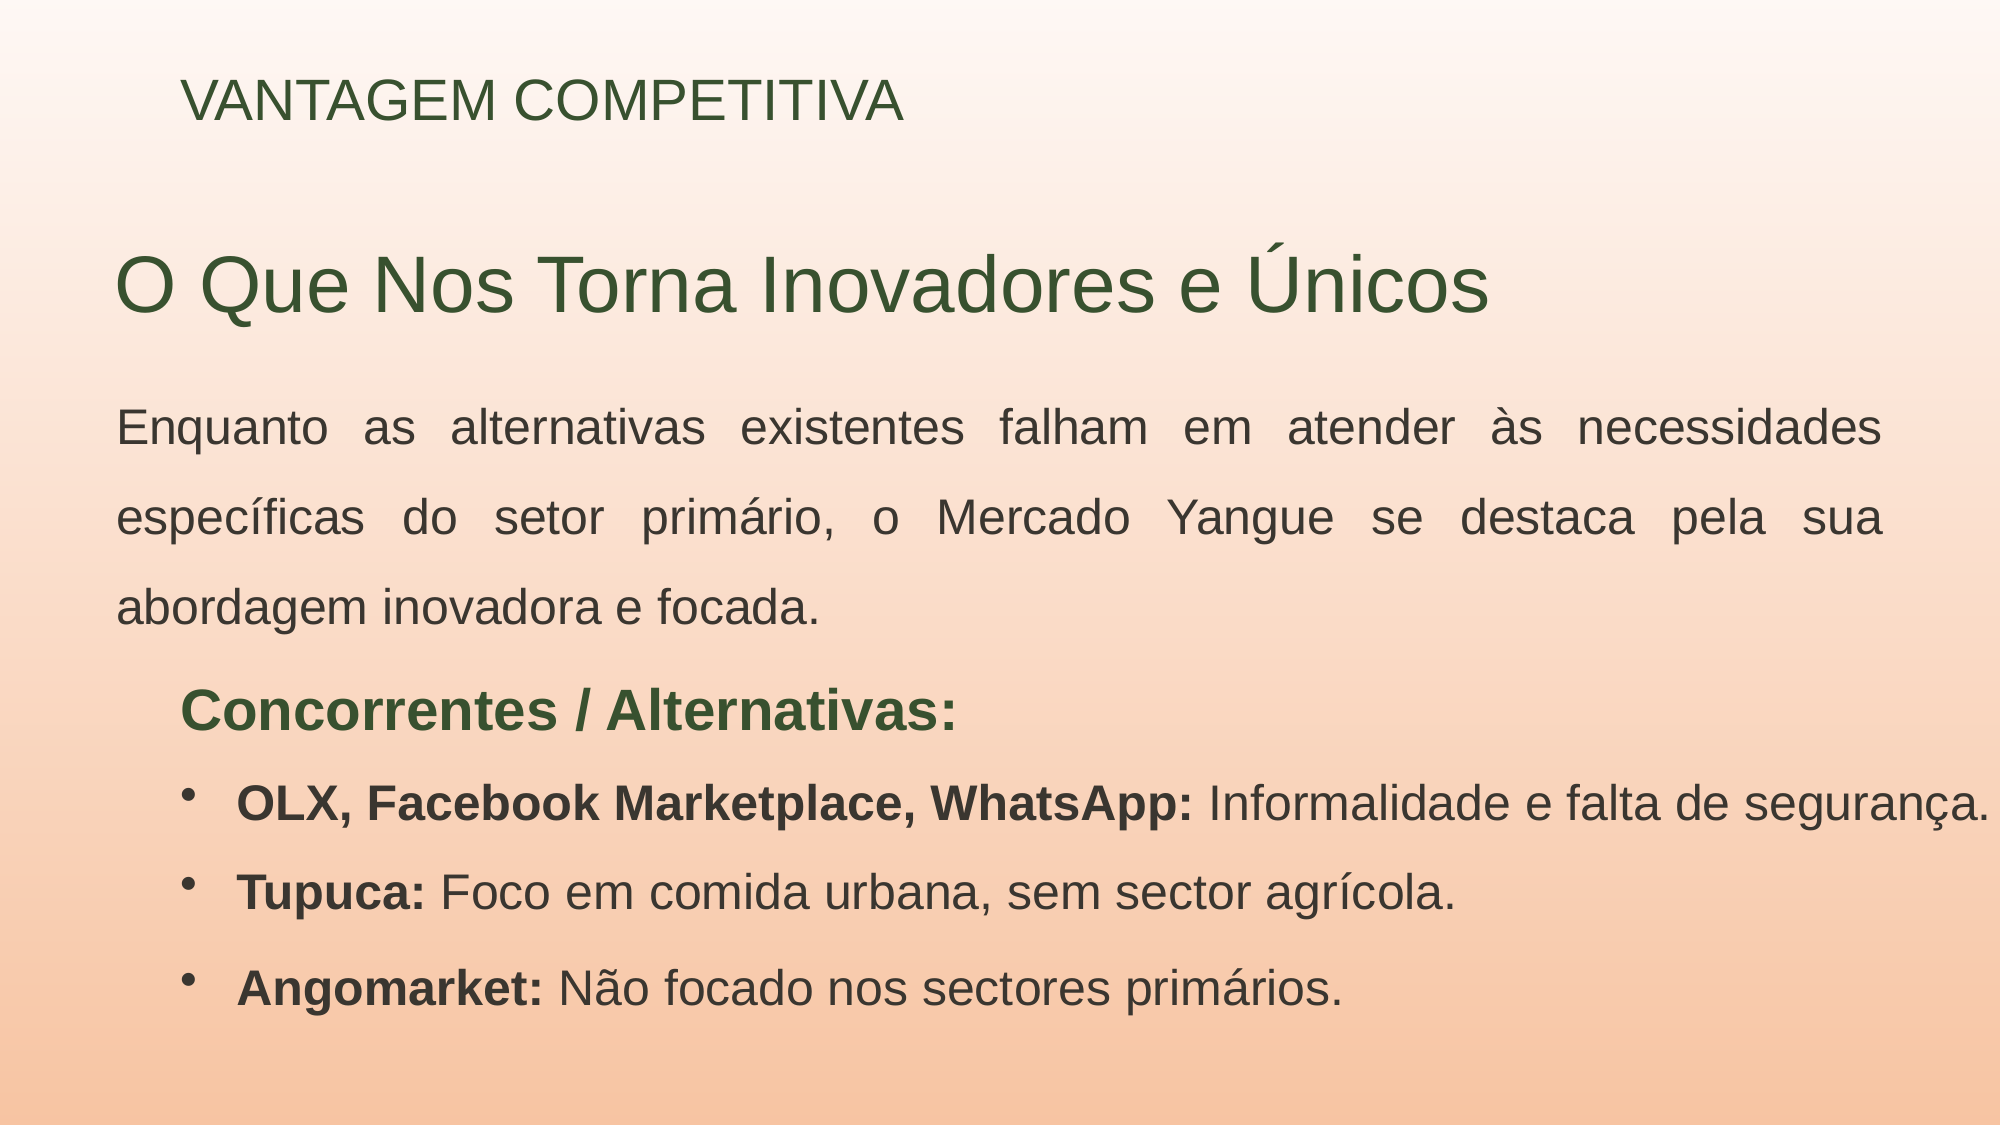

VANTAGEM COMPETITIVA
O Que Nos Torna Inovadores e Únicos
Enquanto as alternativas existentes falham em atender às necessidades específicas do setor primário, o Mercado Yangue se destaca pela sua abordagem inovadora e focada.
Concorrentes / Alternativas:
OLX, Facebook Marketplace, WhatsApp: Informalidade e falta de segurança.
Tupuca: Foco em comida urbana, sem sector agrícola.
Angomarket: Não focado nos sectores primários.